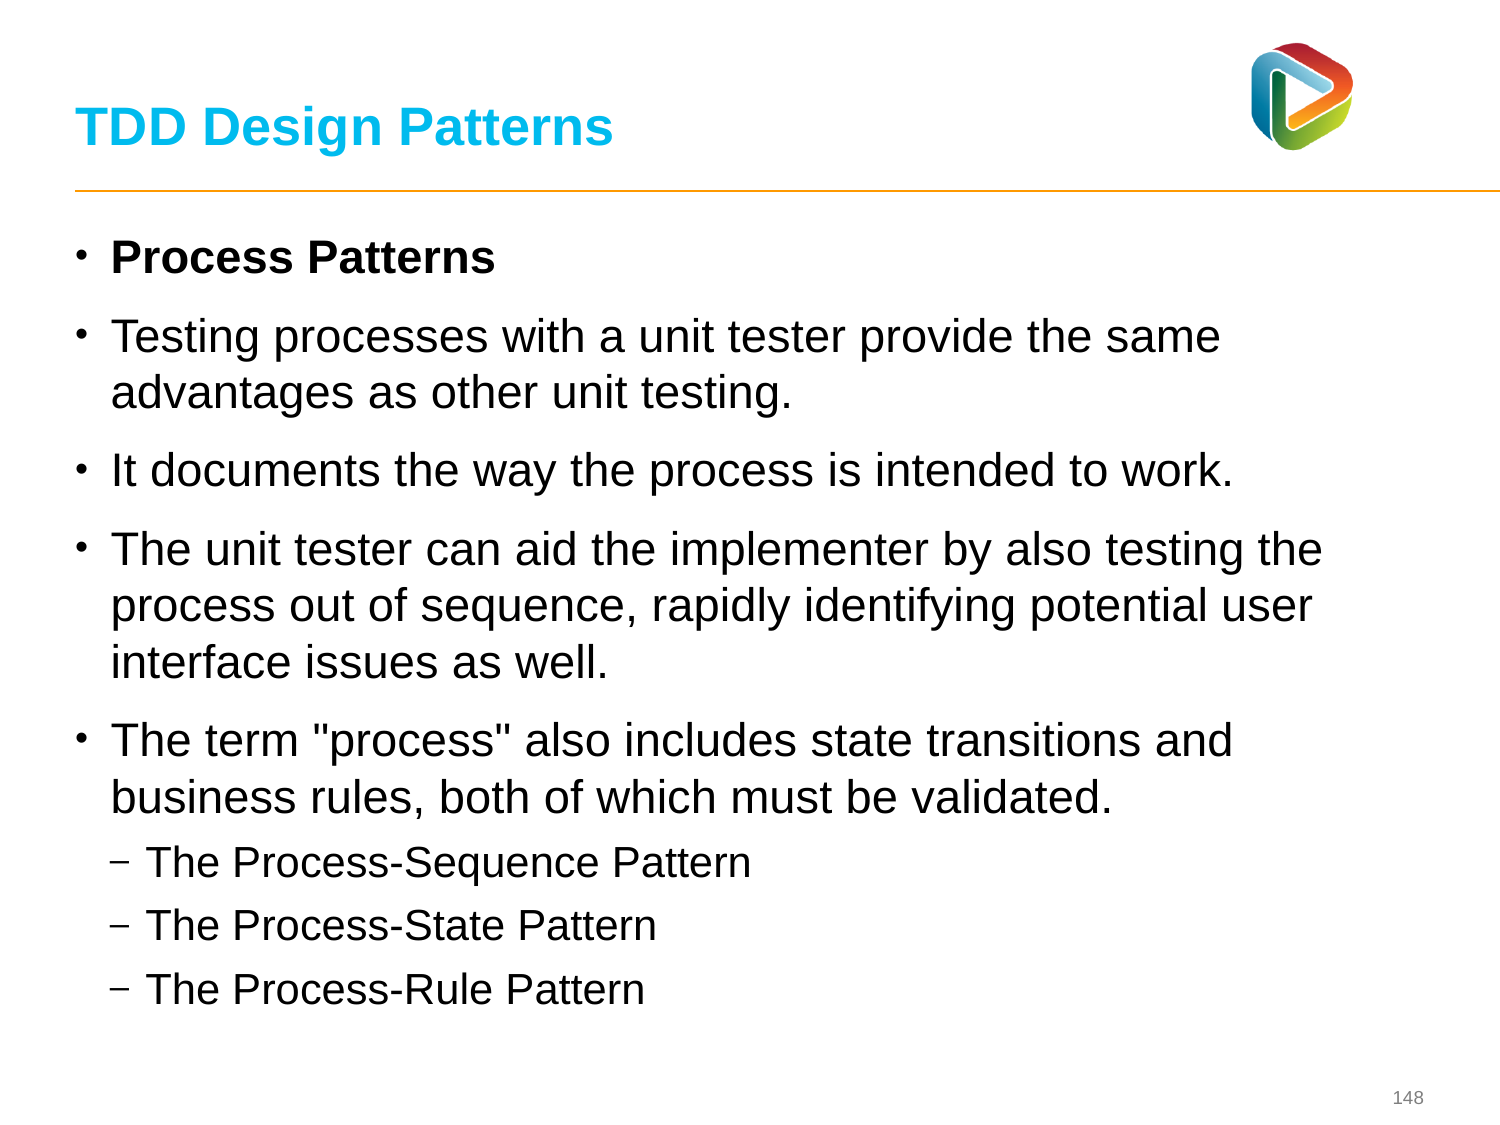

# TDD Design Patterns
Process Patterns
Testing processes with a unit tester provide the same advantages as other unit testing.
It documents the way the process is intended to work.
The unit tester can aid the implementer by also testing the process out of sequence, rapidly identifying potential user interface issues as well.
The term "process" also includes state transitions and business rules, both of which must be validated.
The Process-Sequence Pattern
The Process-State Pattern
The Process-Rule Pattern